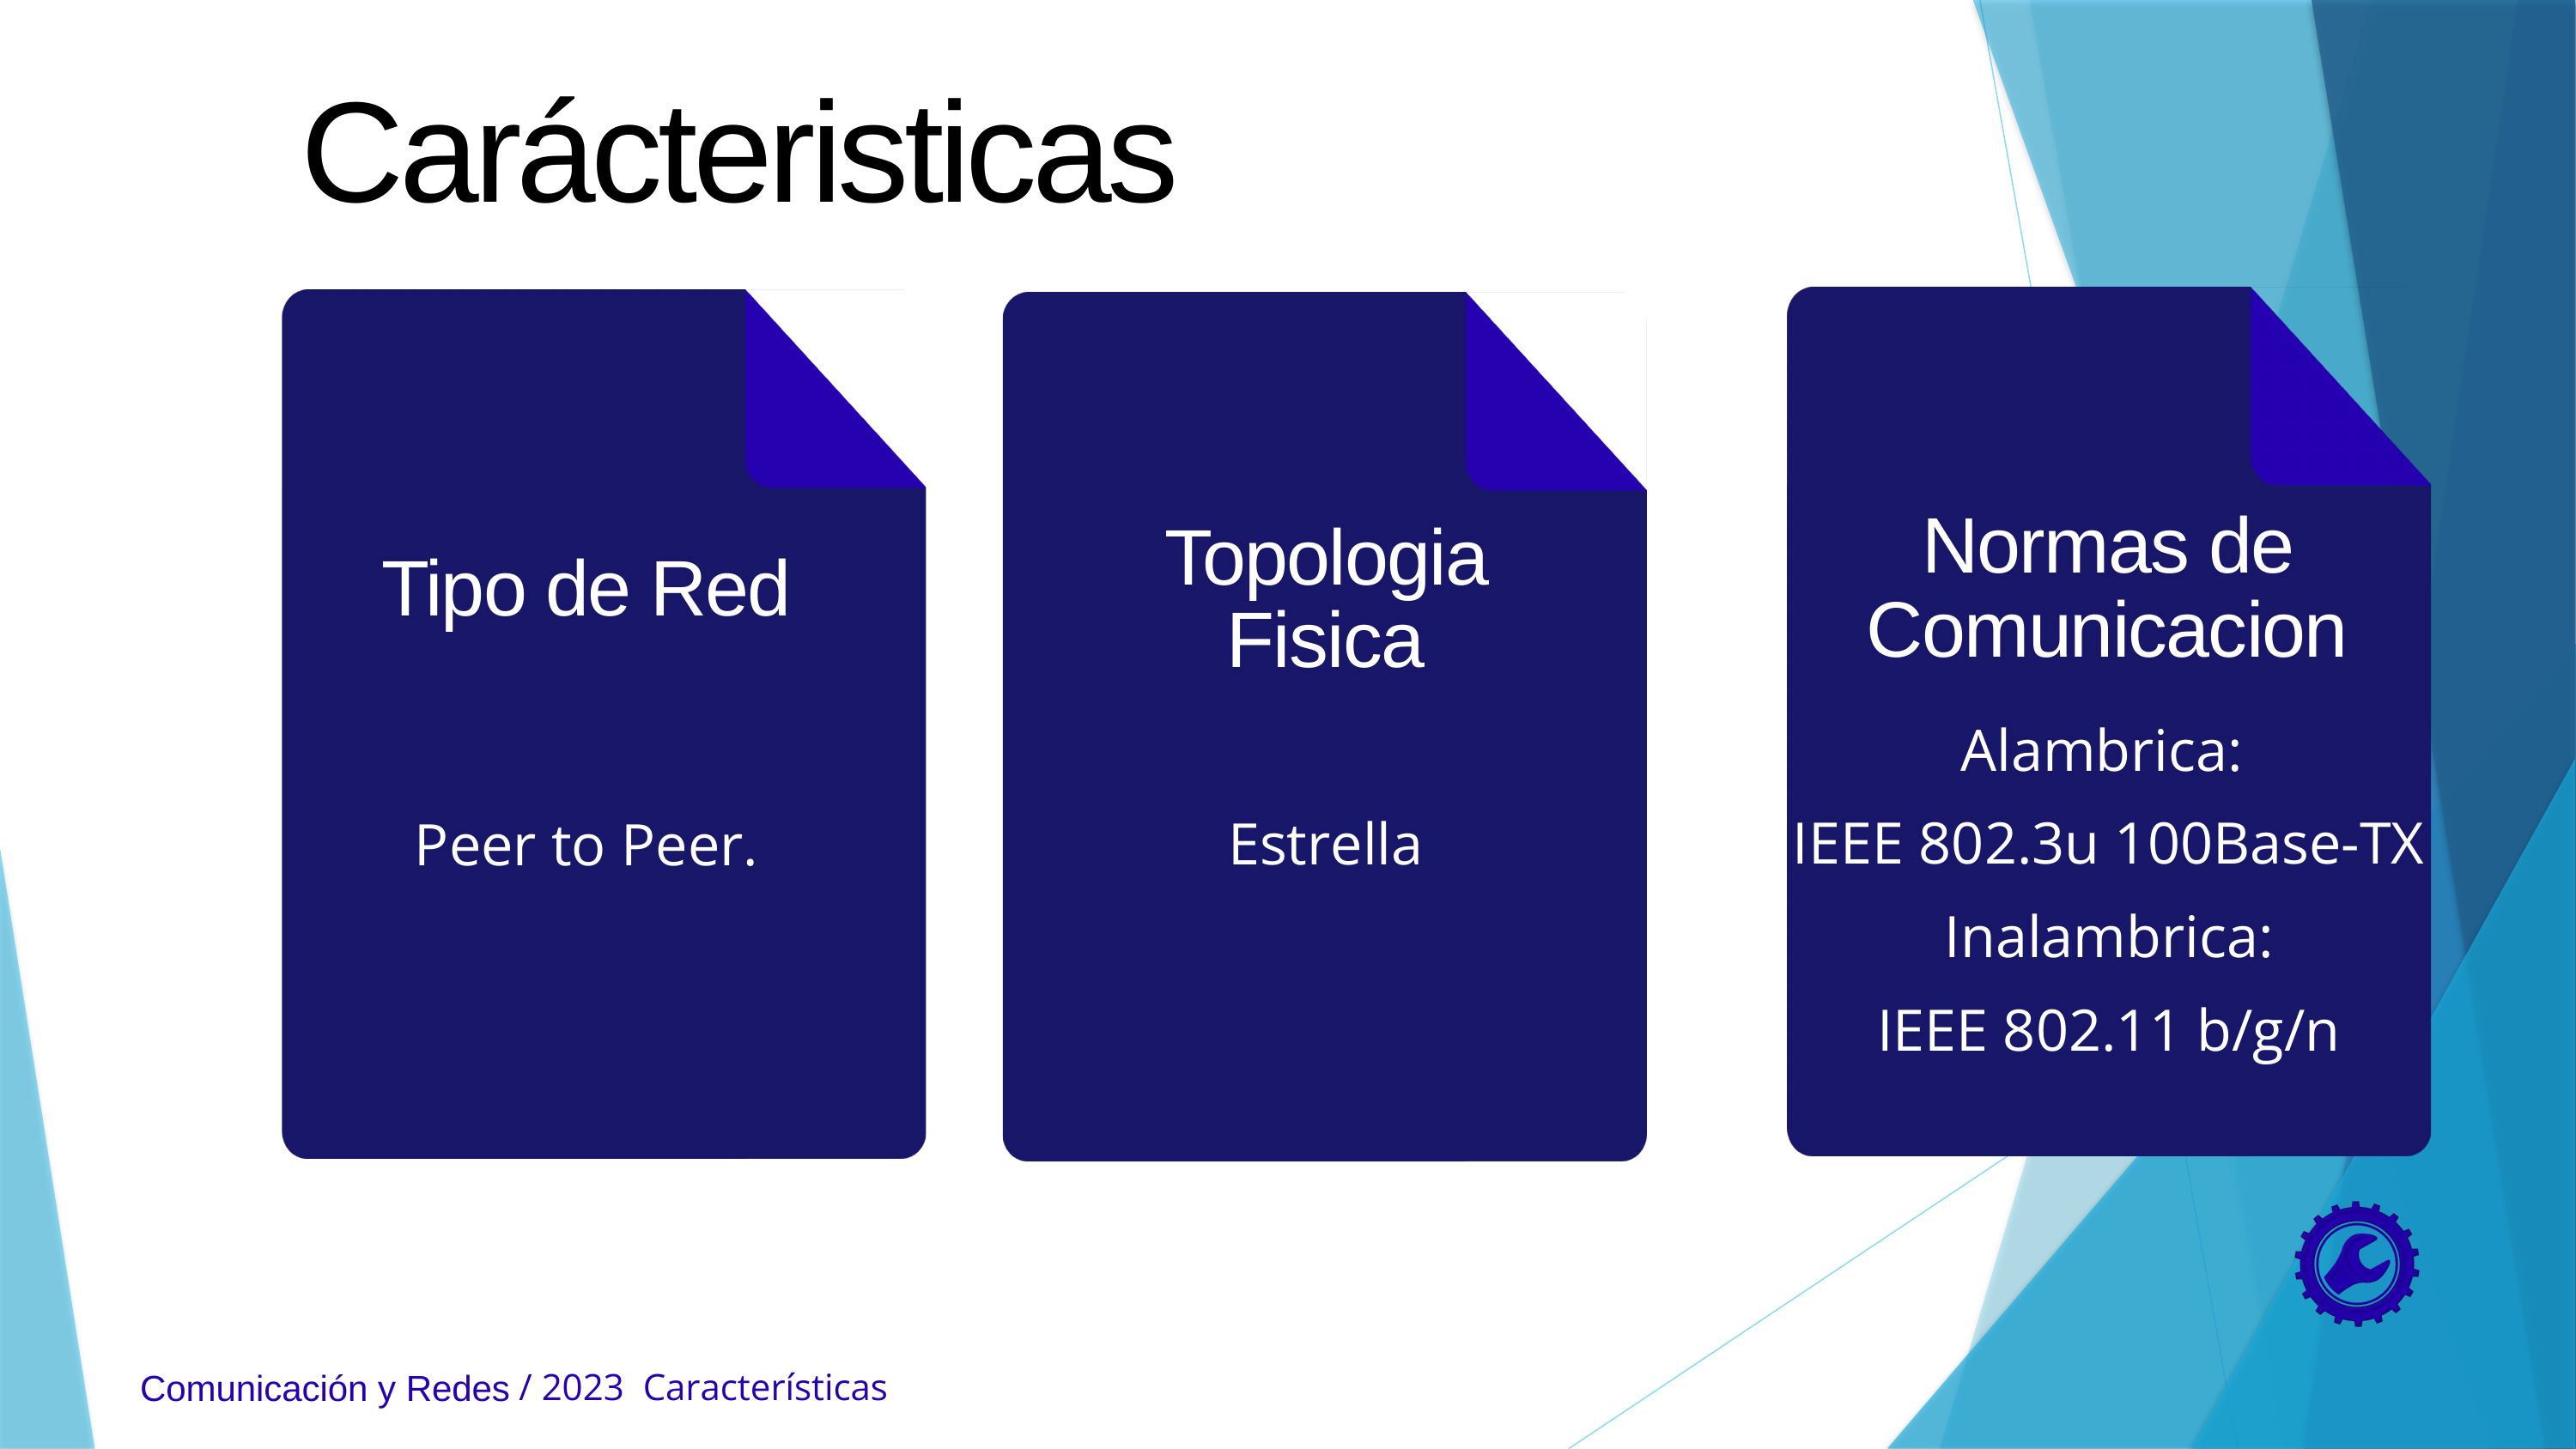

Carácteristicas

Normas de Comunicacion
Alambrica:

IEEE 802.3u 100Base-TX

Inalambrica:

IEEE 802.11 b/g/n

Tipo de Red
Peer to Peer.

Topologia Fisica
Estrella

/ 2023  Características
Comunicación y Redes